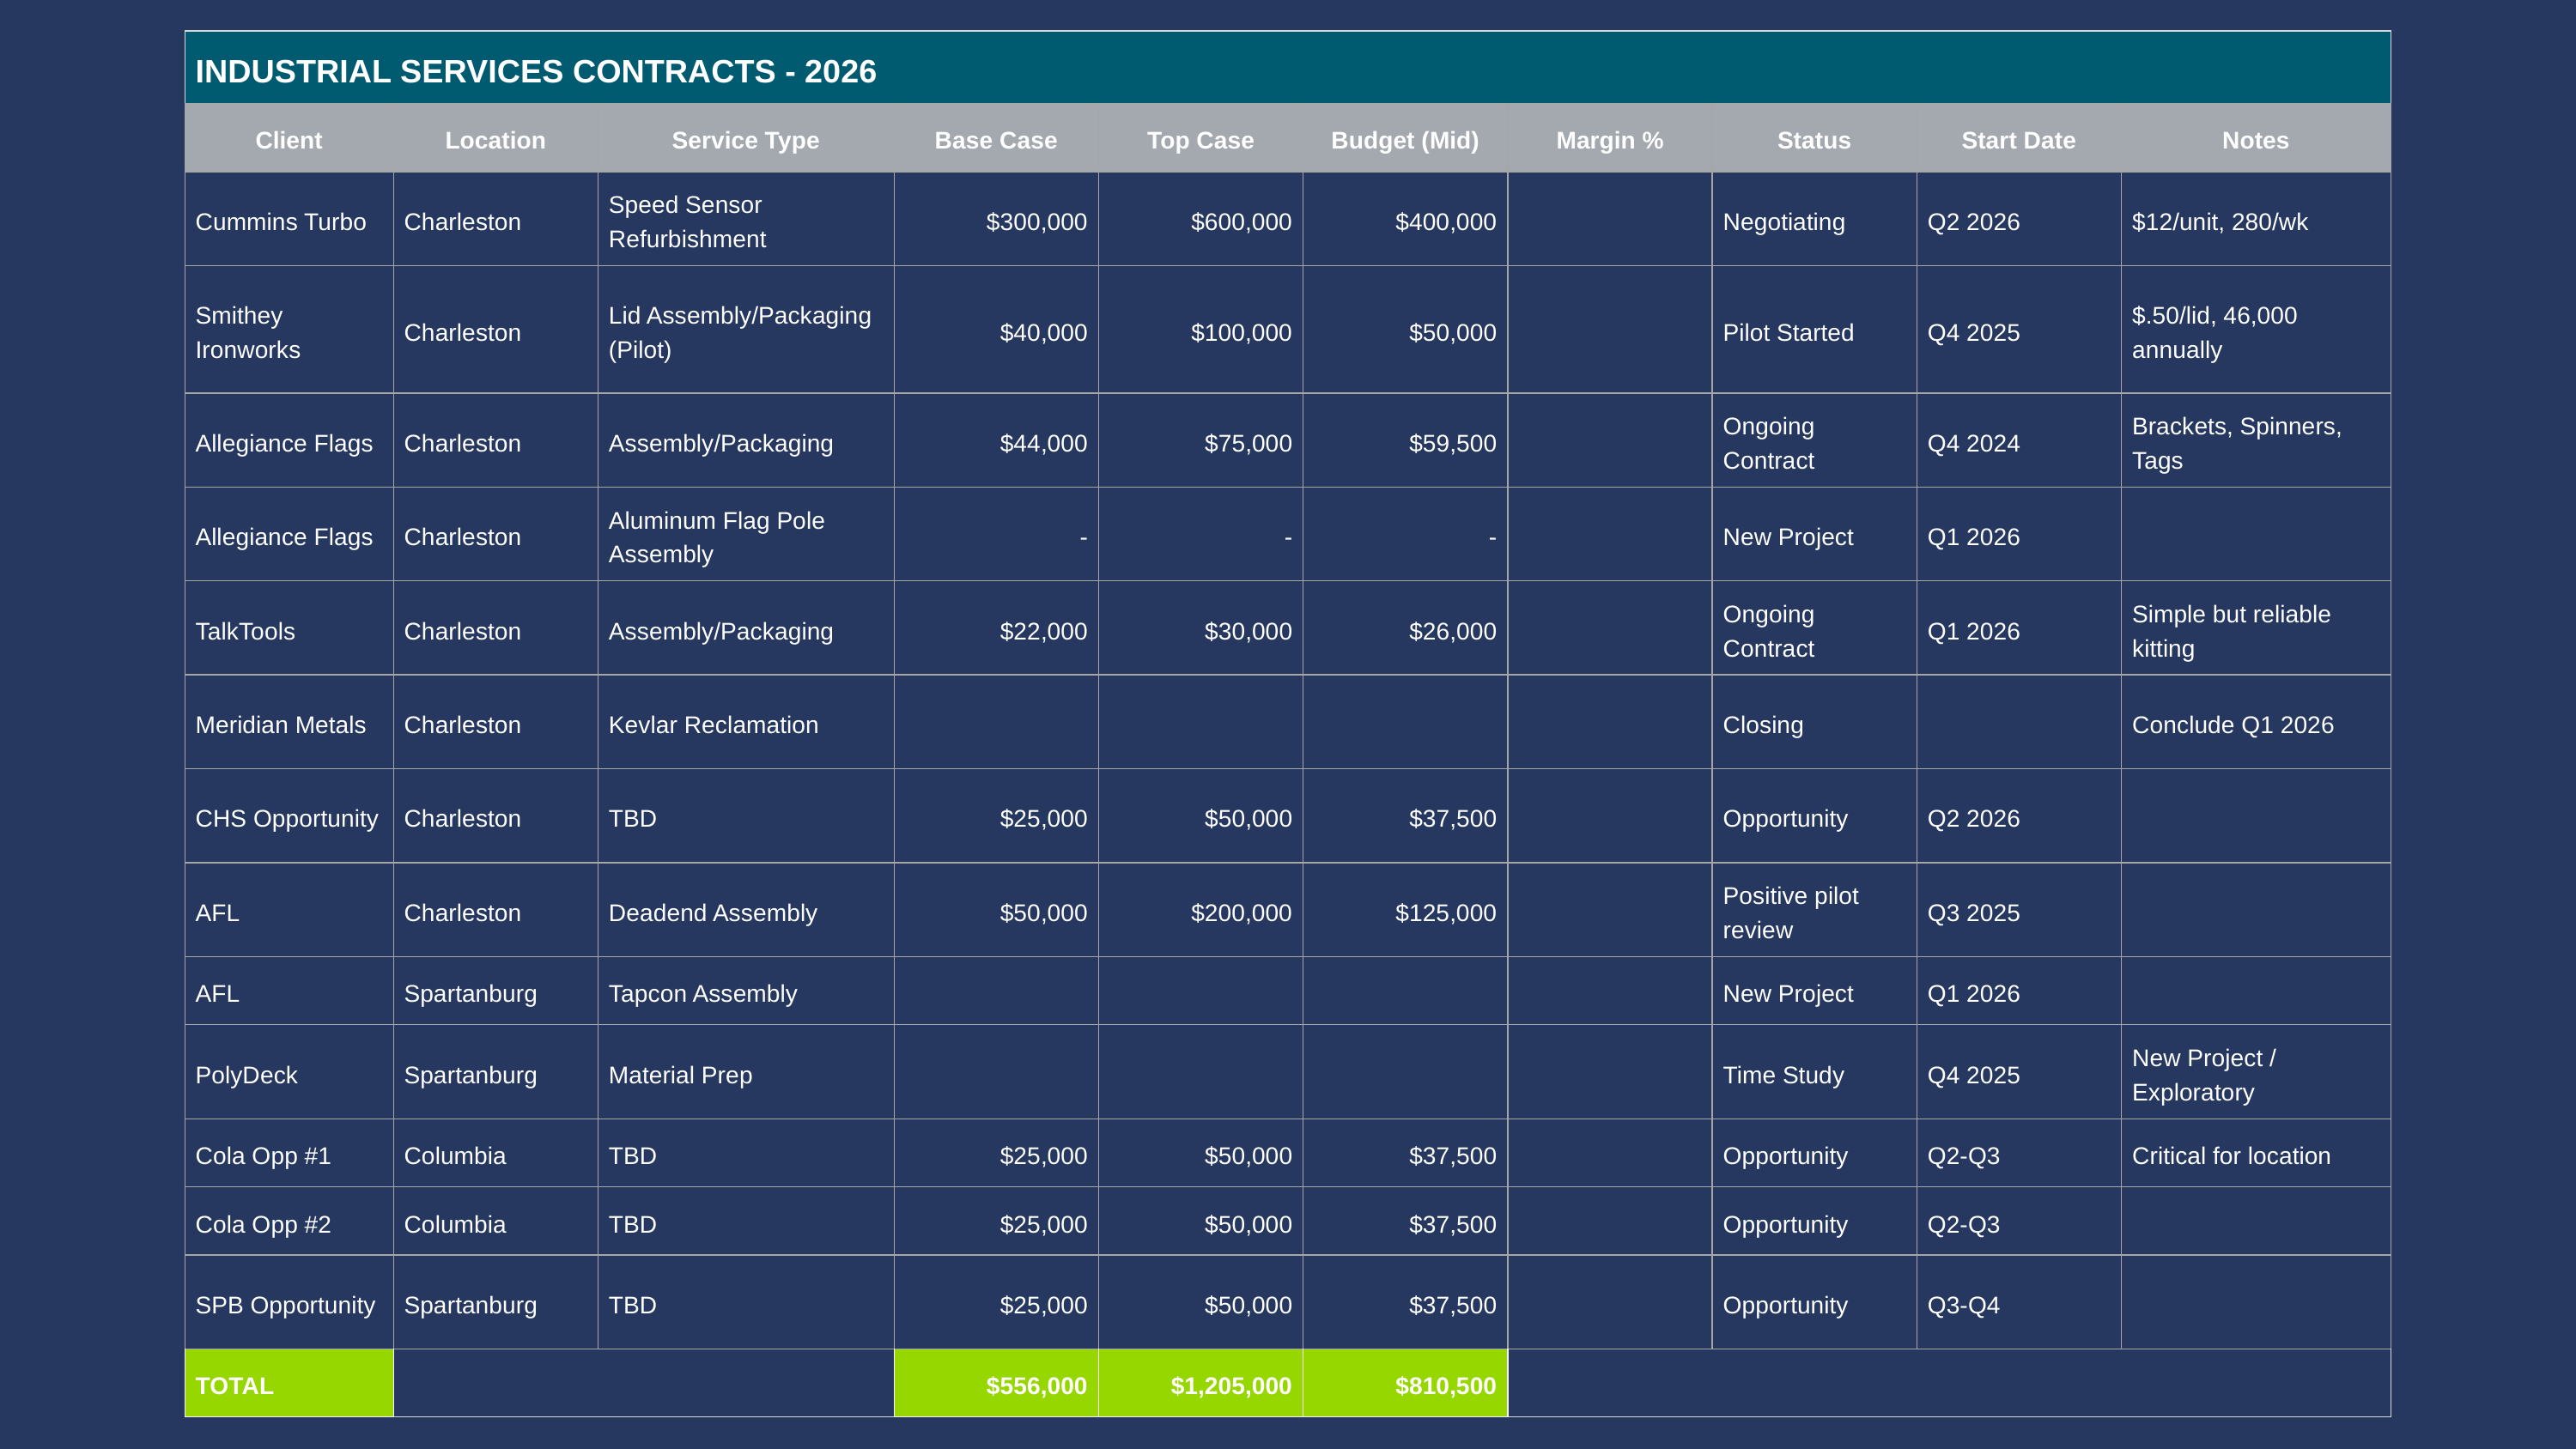

| INDUSTRIAL SERVICES CONTRACTS - 2026 | INDUSTRIAL SERVICES CONTRACTS - 2026 | INDUSTRIAL SERVICES CONTRACTS - 2026 | INDUSTRIAL SERVICES CONTRACTS - 2026 | INDUSTRIAL SERVICES CONTRACTS - 2026 | INDUSTRIAL SERVICES CONTRACTS - 2026 | INDUSTRIAL SERVICES CONTRACTS - 2026 | INDUSTRIAL SERVICES CONTRACTS - 2026 | INDUSTRIAL SERVICES CONTRACTS - 2026 | INDUSTRIAL SERVICES CONTRACTS - 2026 |
| --- | --- | --- | --- | --- | --- | --- | --- | --- | --- |
| Client | Location | Service Type | Base Case | Top Case | Budget (Mid) | Margin % | Status | Start Date | Notes |
| Cummins Turbo | Charleston | Speed Sensor Refurbishment | $300,000 | $600,000 | $400,000 |  | Negotiating | Q2 2026 | $12/unit, 280/wk |
| Smithey Ironworks | Charleston | Lid Assembly/Packaging (Pilot) | $40,000 | $100,000 | $50,000 |  | Pilot Started | Q4 2025 | $.50/lid, 46,000 annually |
| Allegiance Flags | Charleston | Assembly/Packaging | $44,000 | $75,000 | $59,500 |  | Ongoing Contract | Q4 2024 | Brackets, Spinners, Tags |
| Allegiance Flags | Charleston | Aluminum Flag Pole Assembly | - | - | - |  | New Project | Q1 2026 |  |
| TalkTools | Charleston | Assembly/Packaging | $22,000 | $30,000 | $26,000 |  | Ongoing Contract | Q1 2026 | Simple but reliable kitting |
| Meridian Metals | Charleston | Kevlar Reclamation |  |  |  |  | Closing |  | Conclude Q1 2026 |
| CHS Opportunity | Charleston | TBD | $25,000 | $50,000 | $37,500 |  | Opportunity | Q2 2026 |  |
| AFL | Charleston | Deadend Assembly | $50,000 | $200,000 | $125,000 |  | Positive pilot review | Q3 2025 |  |
| AFL | Spartanburg | Tapcon Assembly |  |  |  |  | New Project | Q1 2026 |  |
| PolyDeck | Spartanburg | Material Prep |  |  |  |  | Time Study | Q4 2025 | New Project / Exploratory |
| Cola Opp #1 | Columbia | TBD | $25,000 | $50,000 | $37,500 |  | Opportunity | Q2-Q3 | Critical for location |
| Cola Opp #2 | Columbia | TBD | $25,000 | $50,000 | $37,500 |  | Opportunity | Q2-Q3 |  |
| SPB Opportunity | Spartanburg | TBD | $25,000 | $50,000 | $37,500 |  | Opportunity | Q3-Q4 |  |
| TOTAL |  |  | $556,000 | $1,205,000 | $810,500 |  |  |  |  |